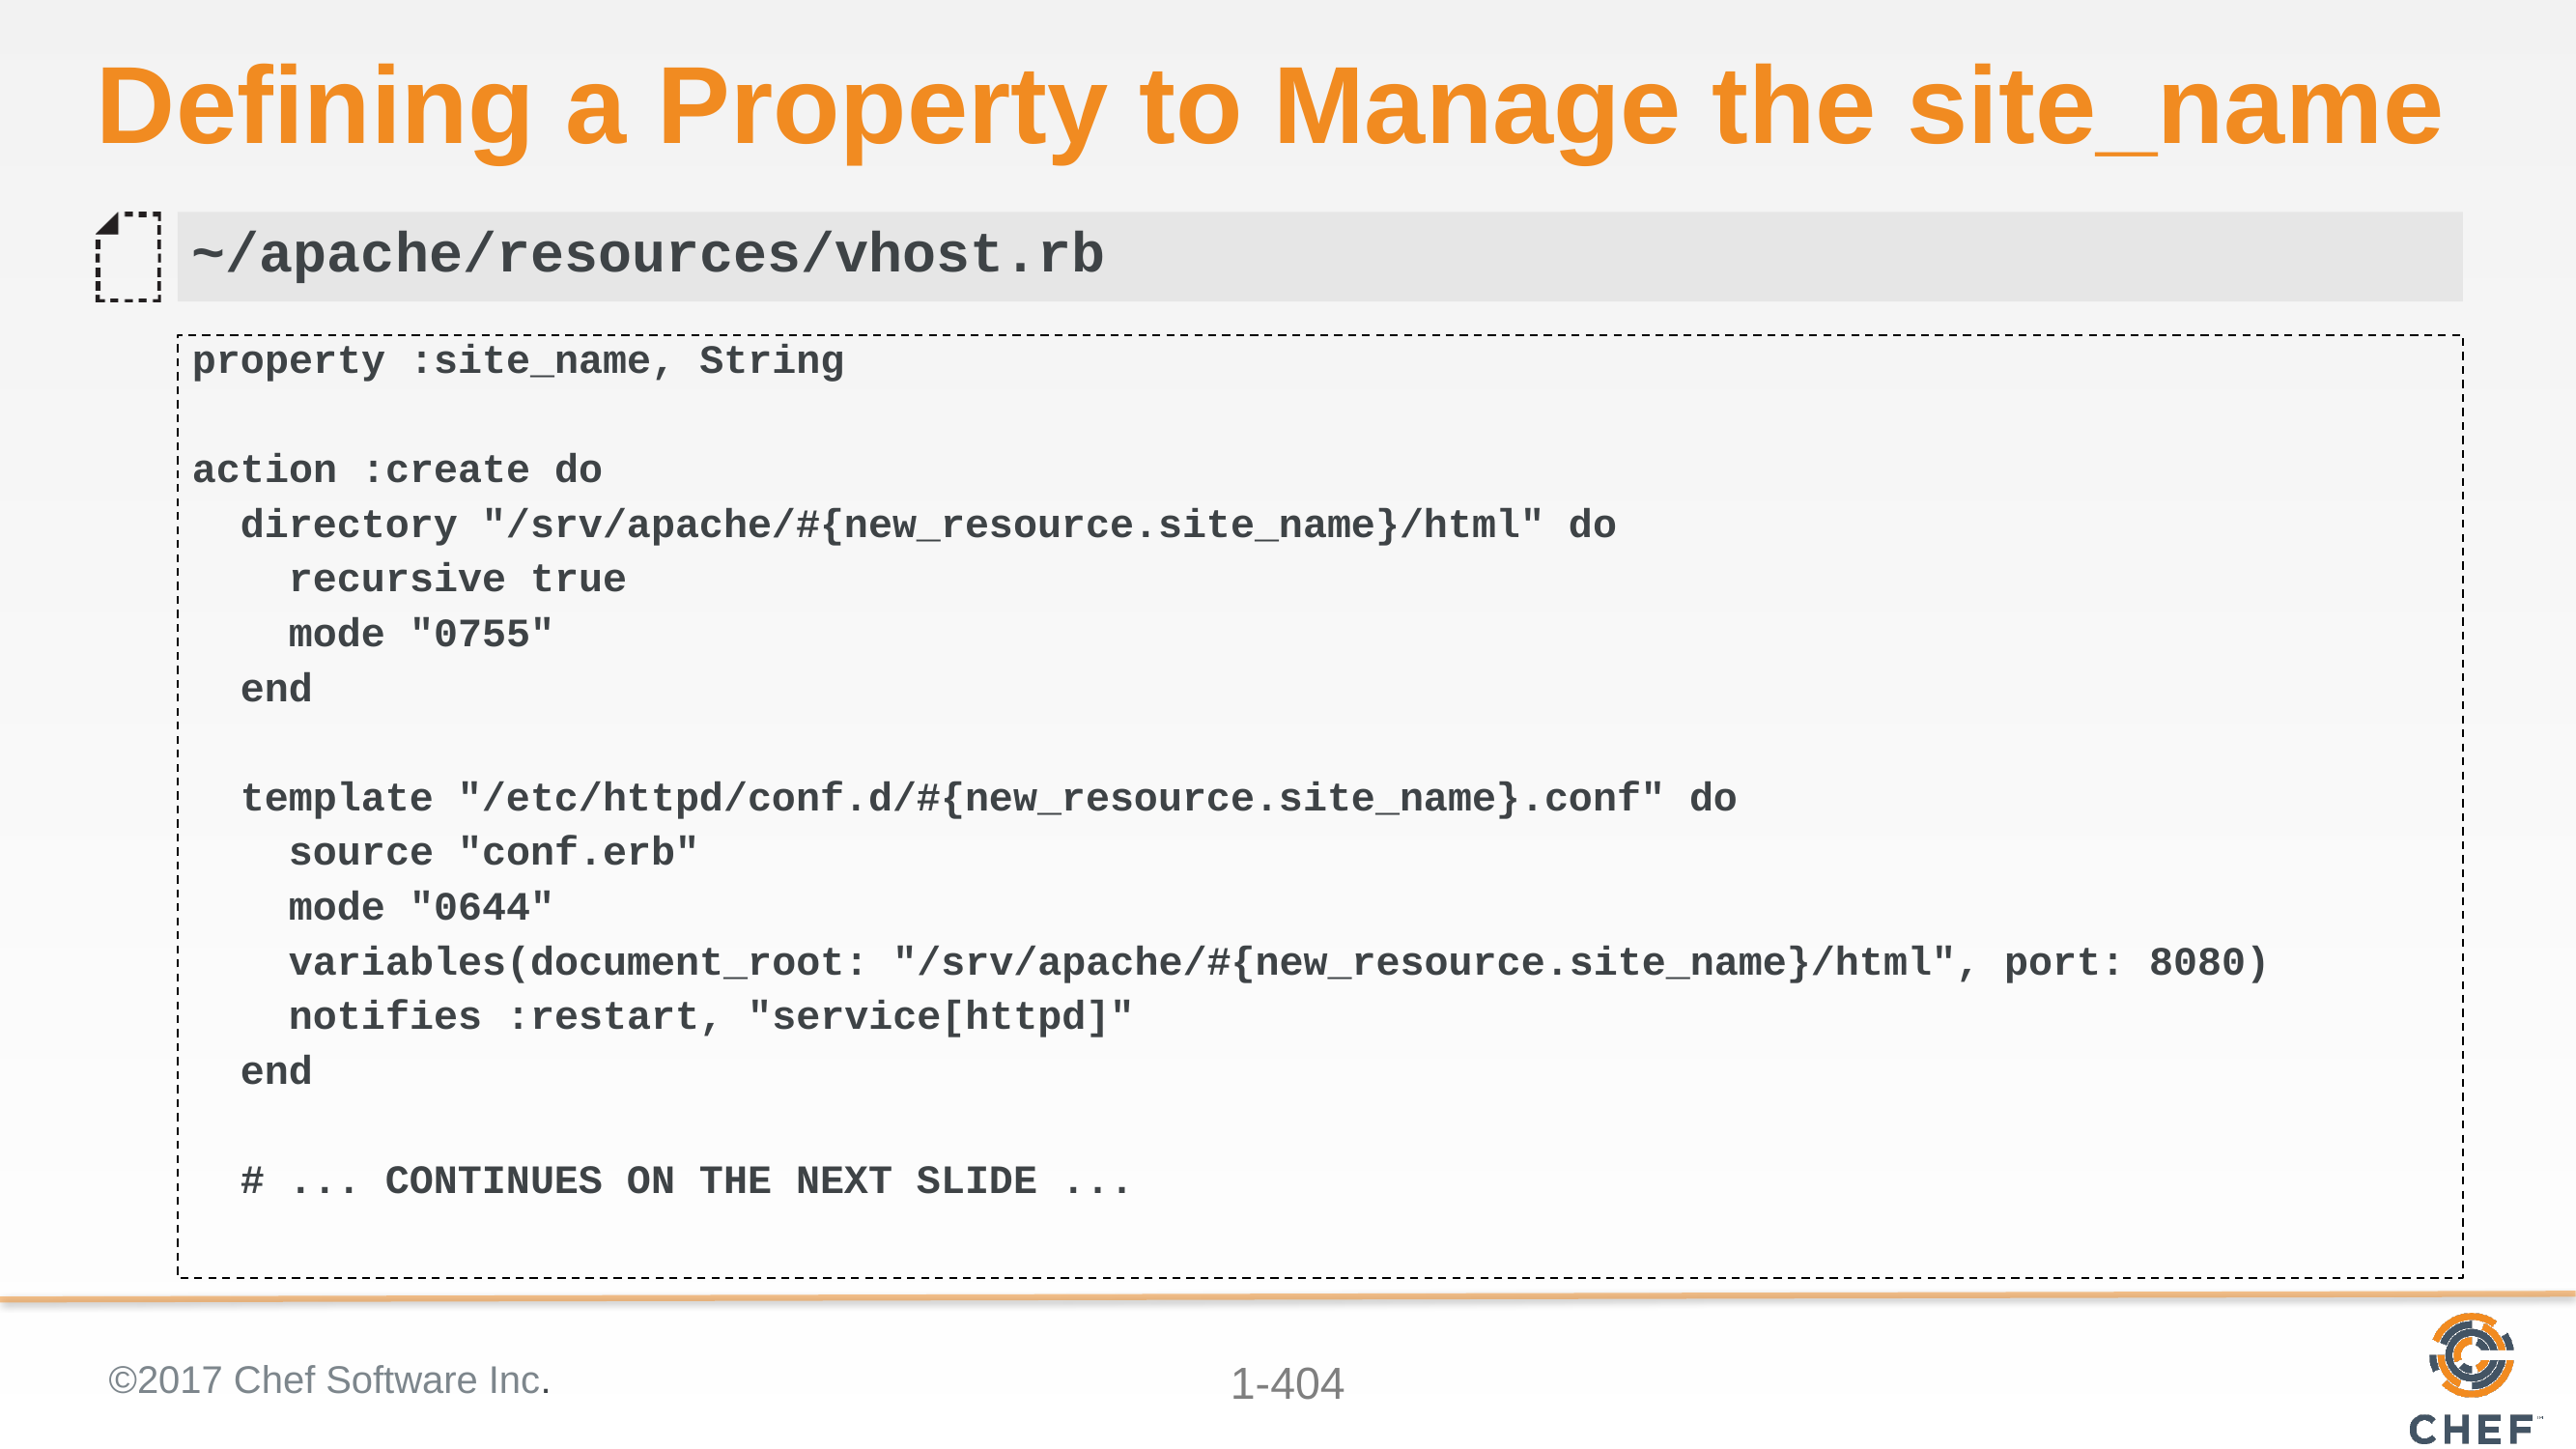

# Defining a Property to Manage the site_name
~/apache/resources/vhost.rb
property :site_name, String

action :create do
  directory "/srv/apache/#{new_resource.site_name}/html" do
    recursive true
    mode "0755"
  end

  template "/etc/httpd/conf.d/#{new_resource.site_name}.conf" do
    source "conf.erb"
    mode "0644"
    variables(document_root: "/srv/apache/#{new_resource.site_name}/html", port: 8080)
    notifies :restart, "service[httpd]"
  end

  # ... CONTINUES ON THE NEXT SLIDE ...